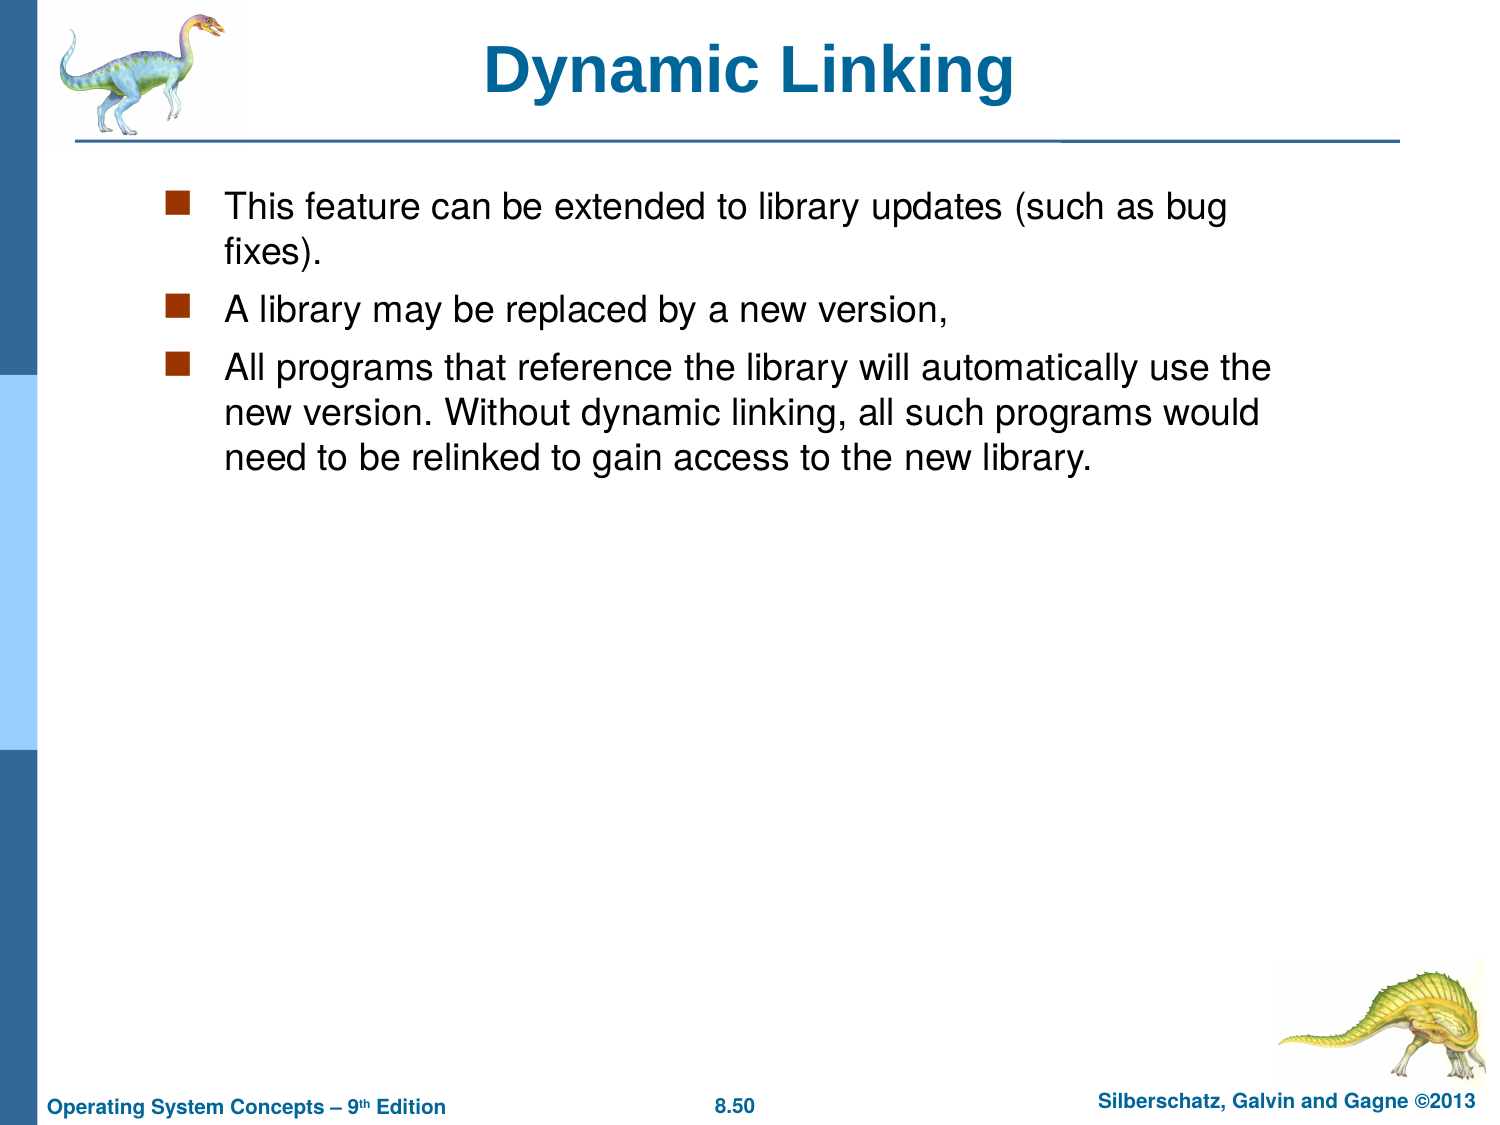

# Dynamic Linking
This feature can be extended to library updates (such as bug fixes).
A library may be replaced by a new version,
All programs that reference the library will automatically use the new version. Without dynamic linking, all such programs would need to be relinked to gain access to the new library.